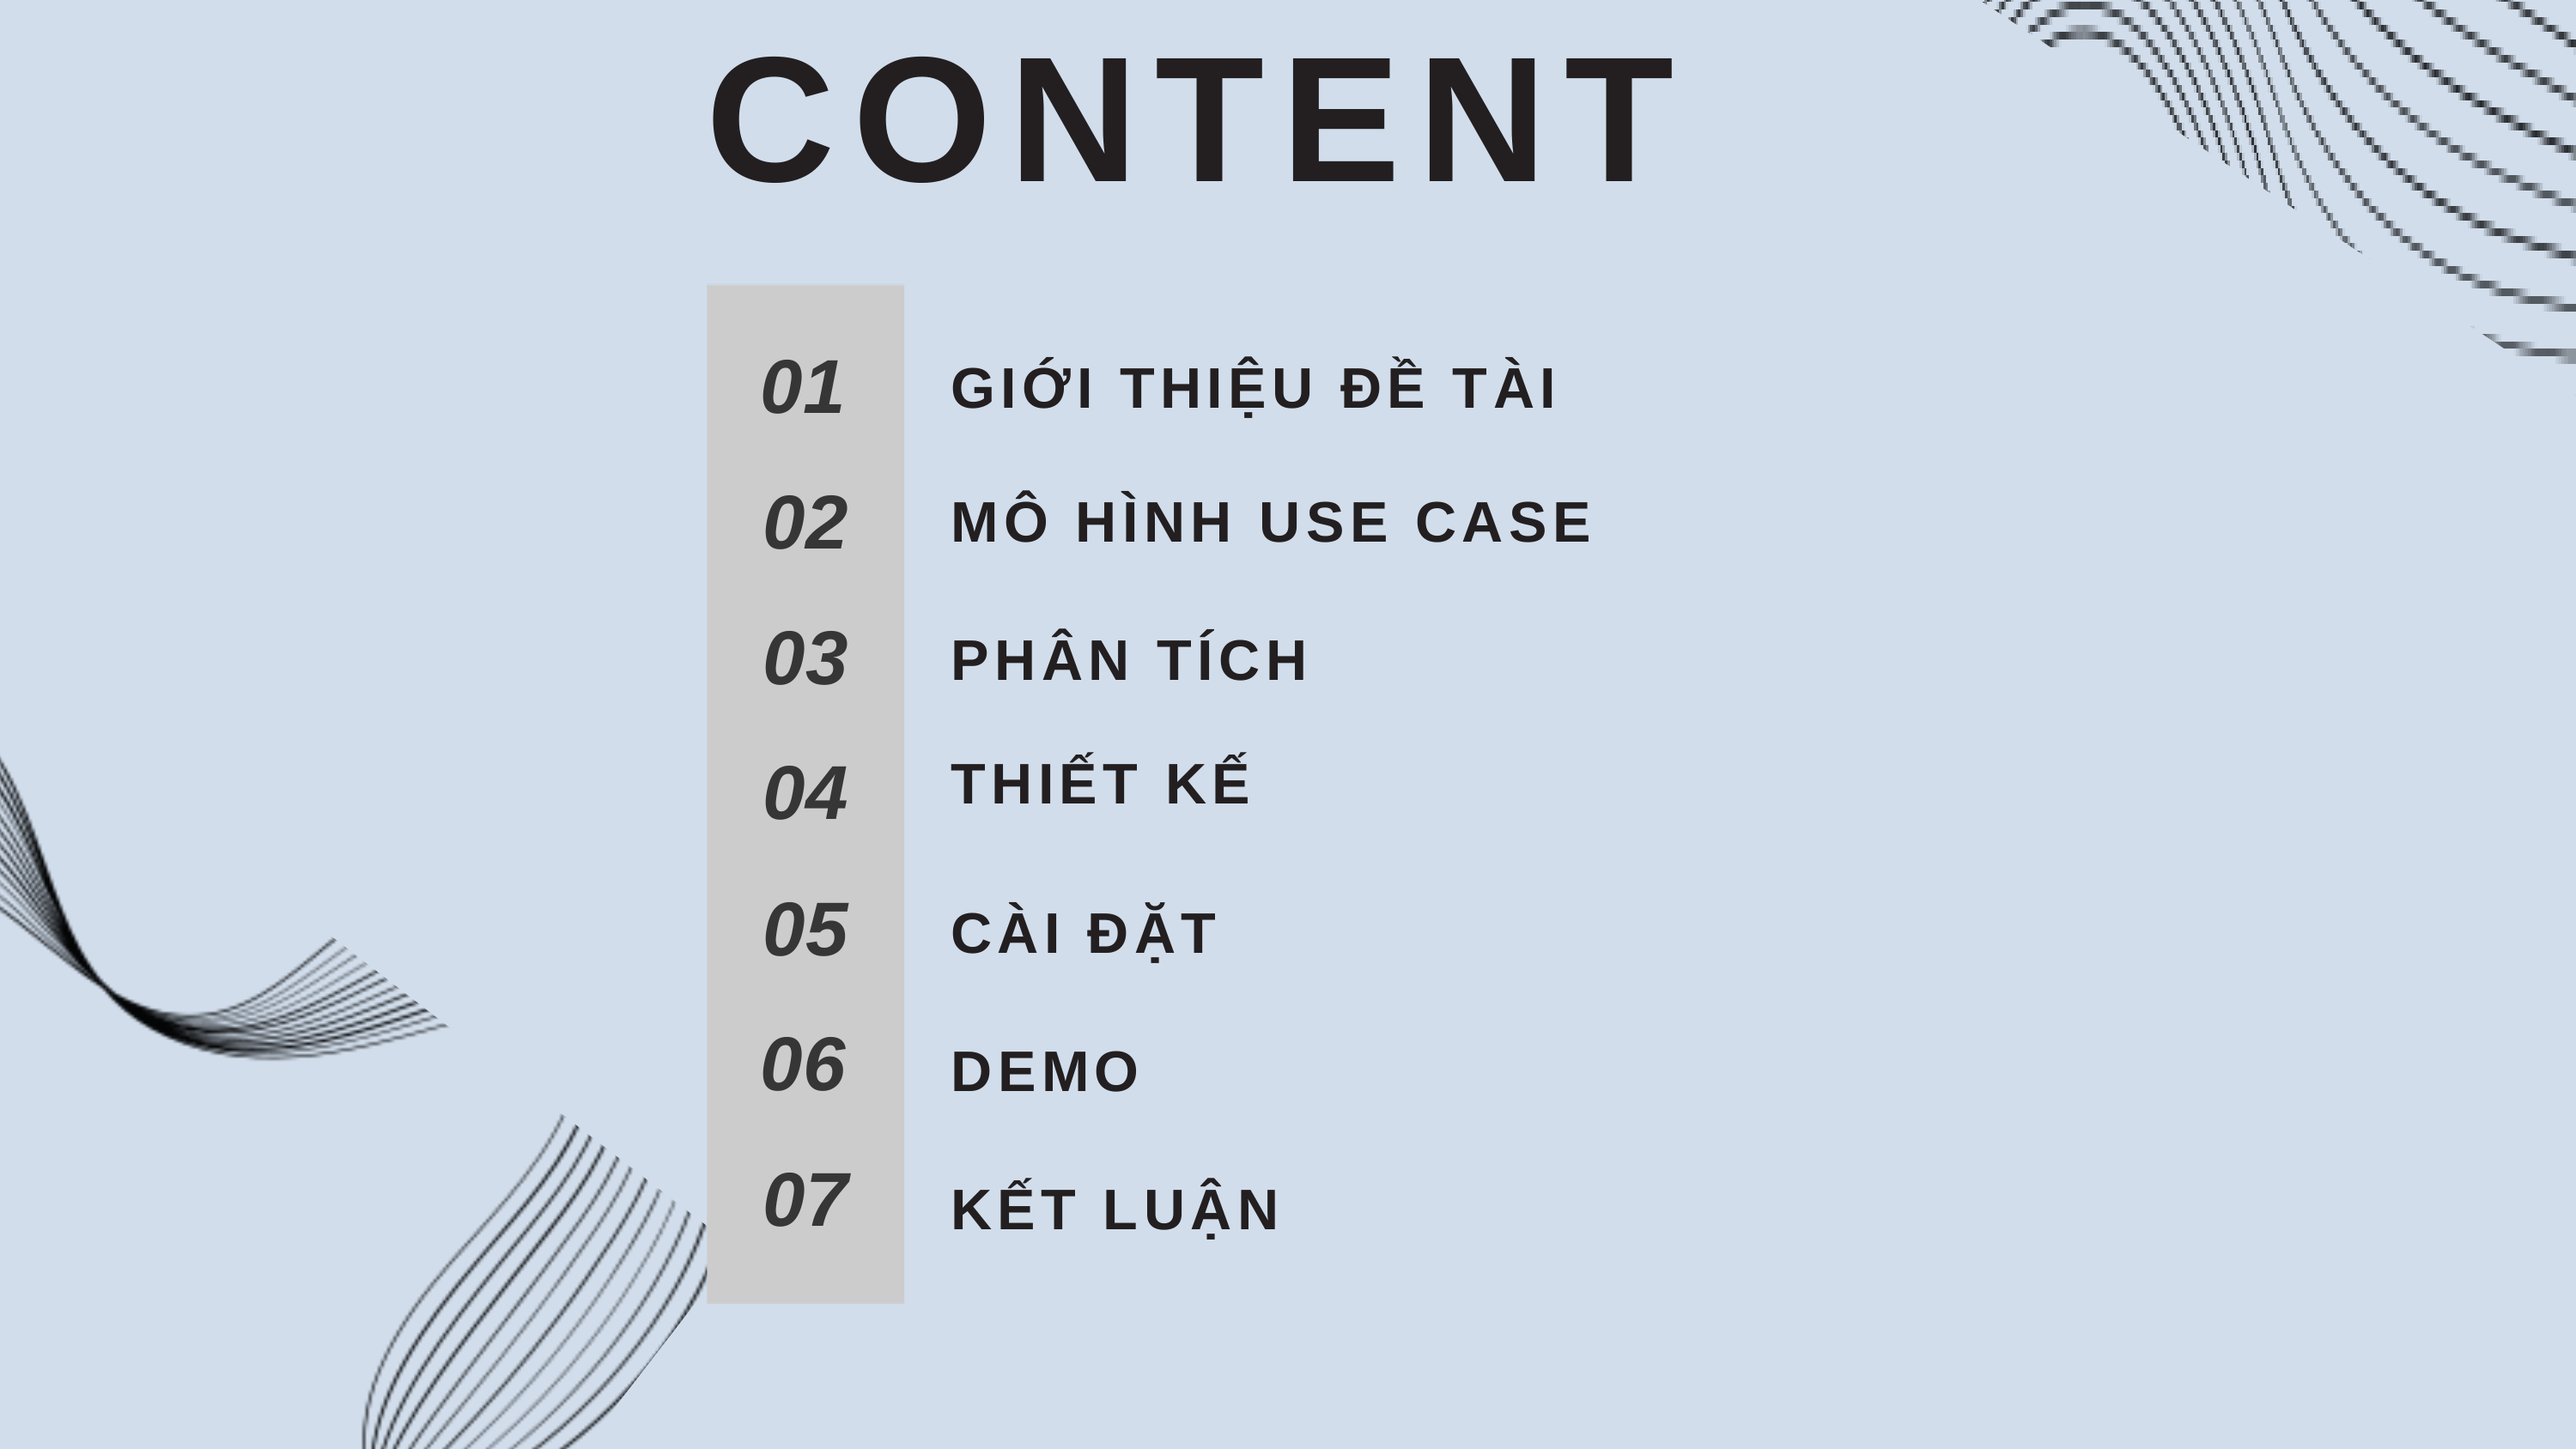

CONTENT

01

GIỚI THIỆU ĐỀ TÀI

02

MÔ HÌNH USE CASE

03

PHÂN TÍCH

THIẾT KẾ

04

05

CÀI ĐẶT

06

DEMO

07

KẾT LUẬN